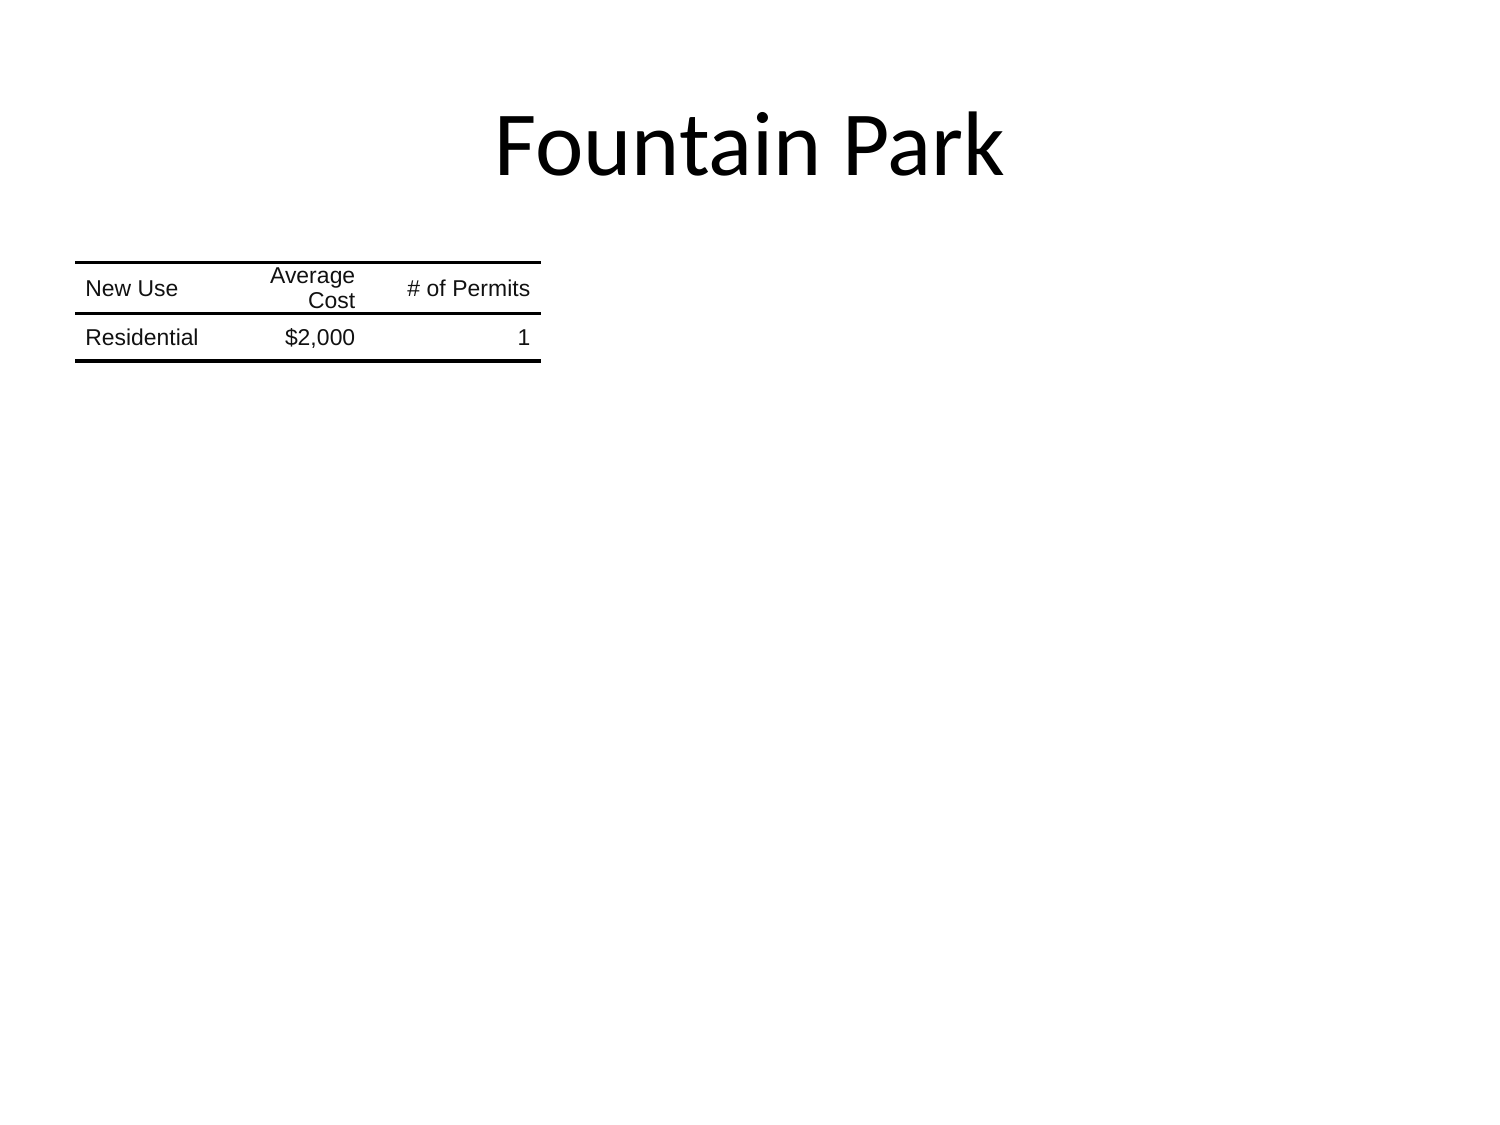

# Fountain Park
| New Use | Average Cost | # of Permits |
| --- | --- | --- |
| Residential | $2,000 | 1 |